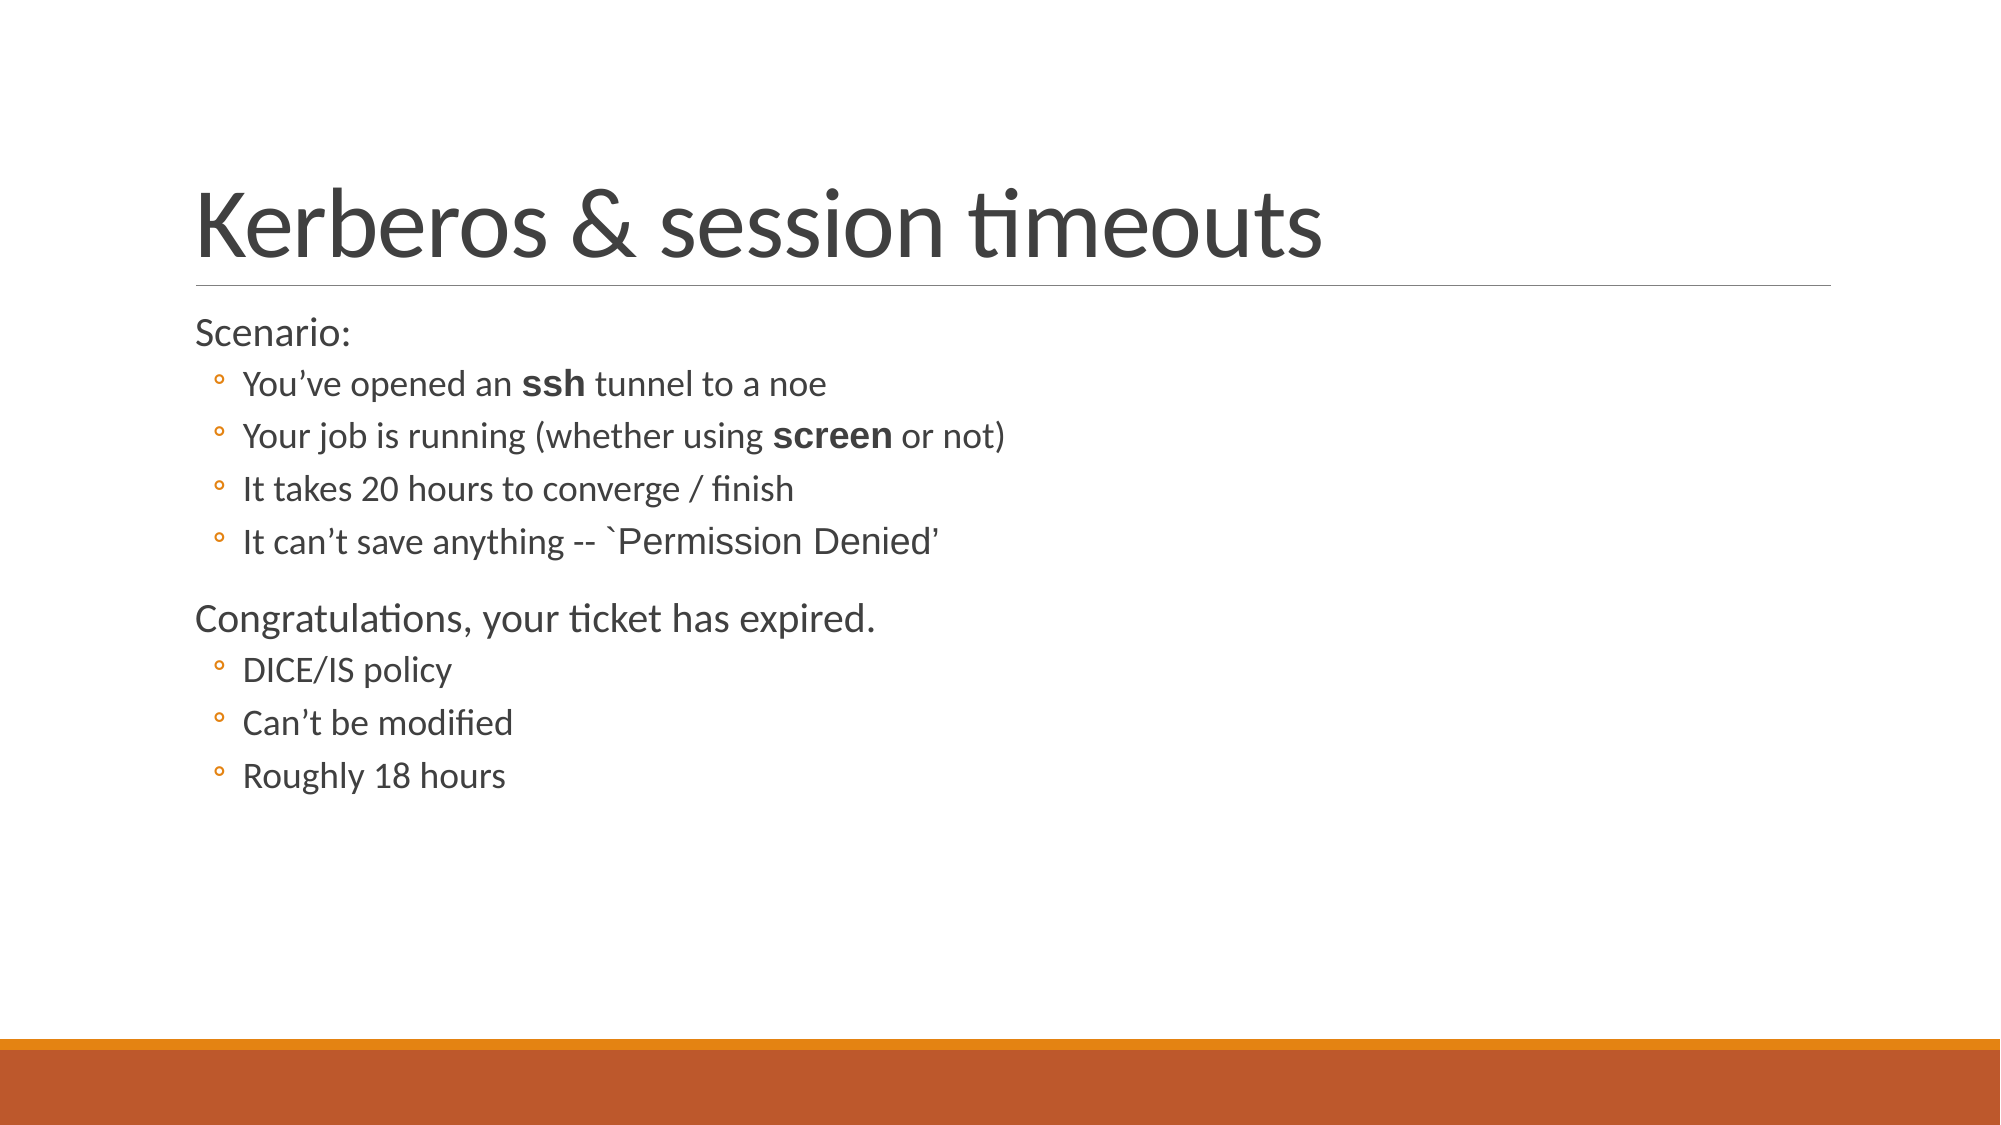

# Kerberos & session timeouts
Scenario:
You’ve opened an ssh tunnel to a noe
Your job is running (whether using screen or not)
It takes 20 hours to converge / finish
It can’t save anything -- `Permission Denied’
Congratulations, your ticket has expired.
DICE/IS policy
Can’t be modified
Roughly 18 hours